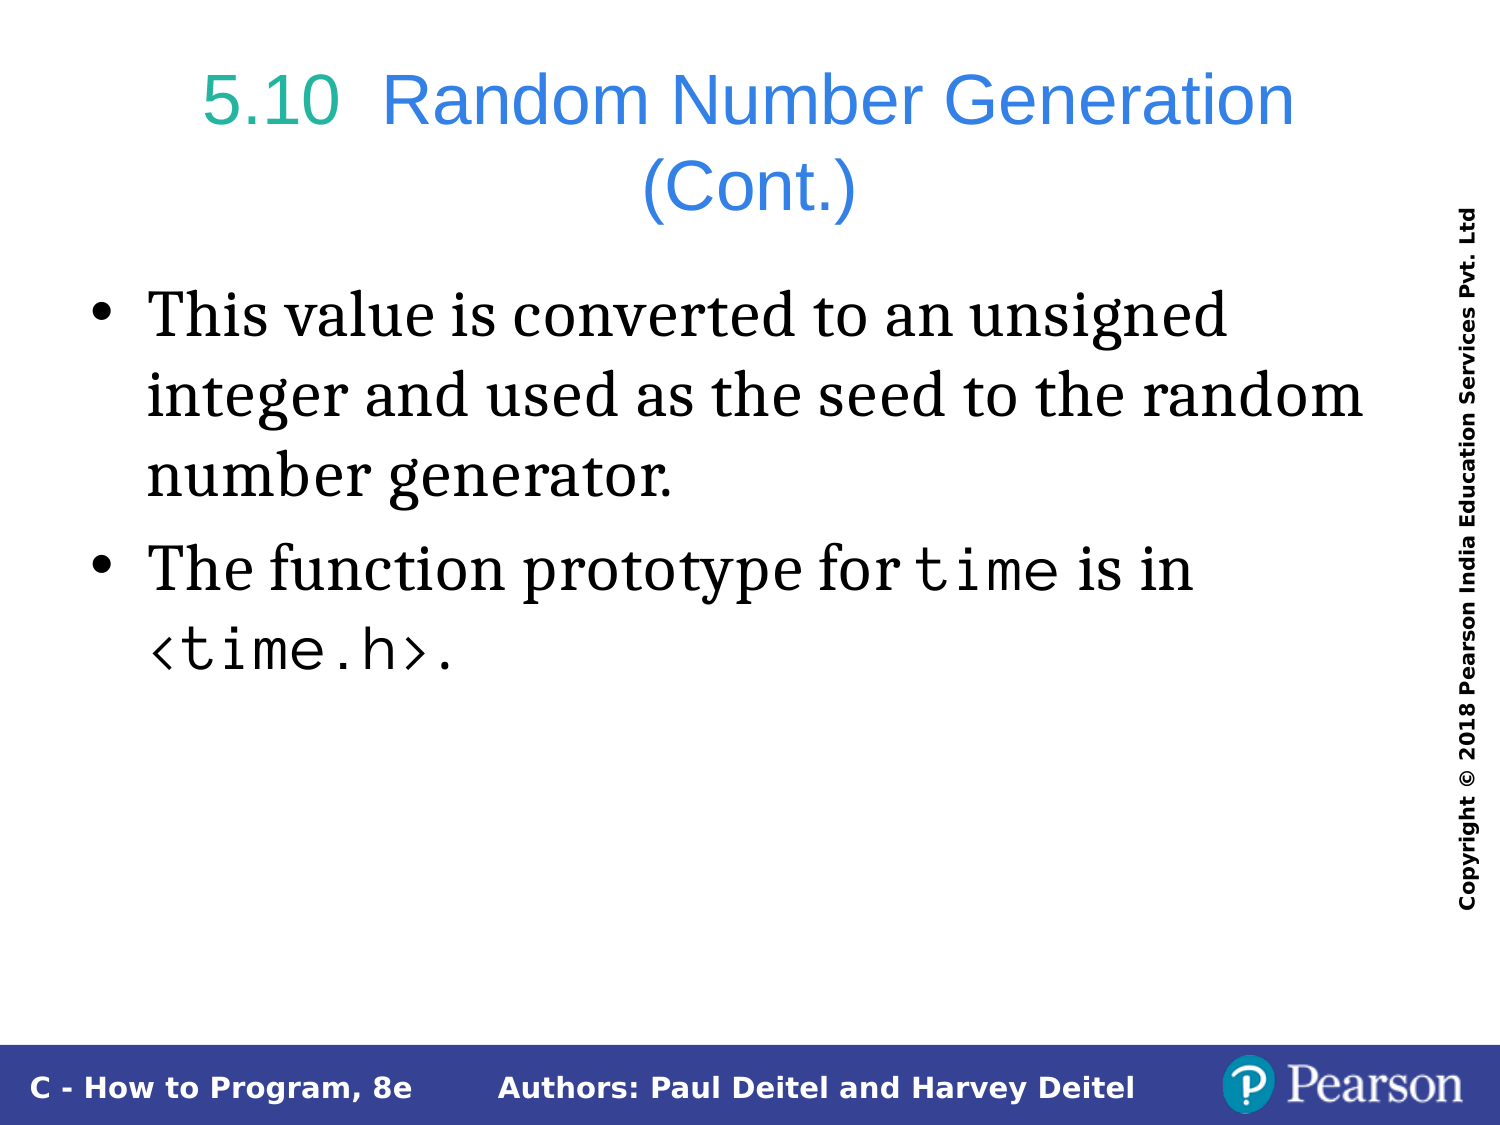

# 5.10  Random Number Generation (Cont.)
This value is converted to an unsigned integer and used as the seed to the random number generator.
The function prototype for time is in <time.h>.